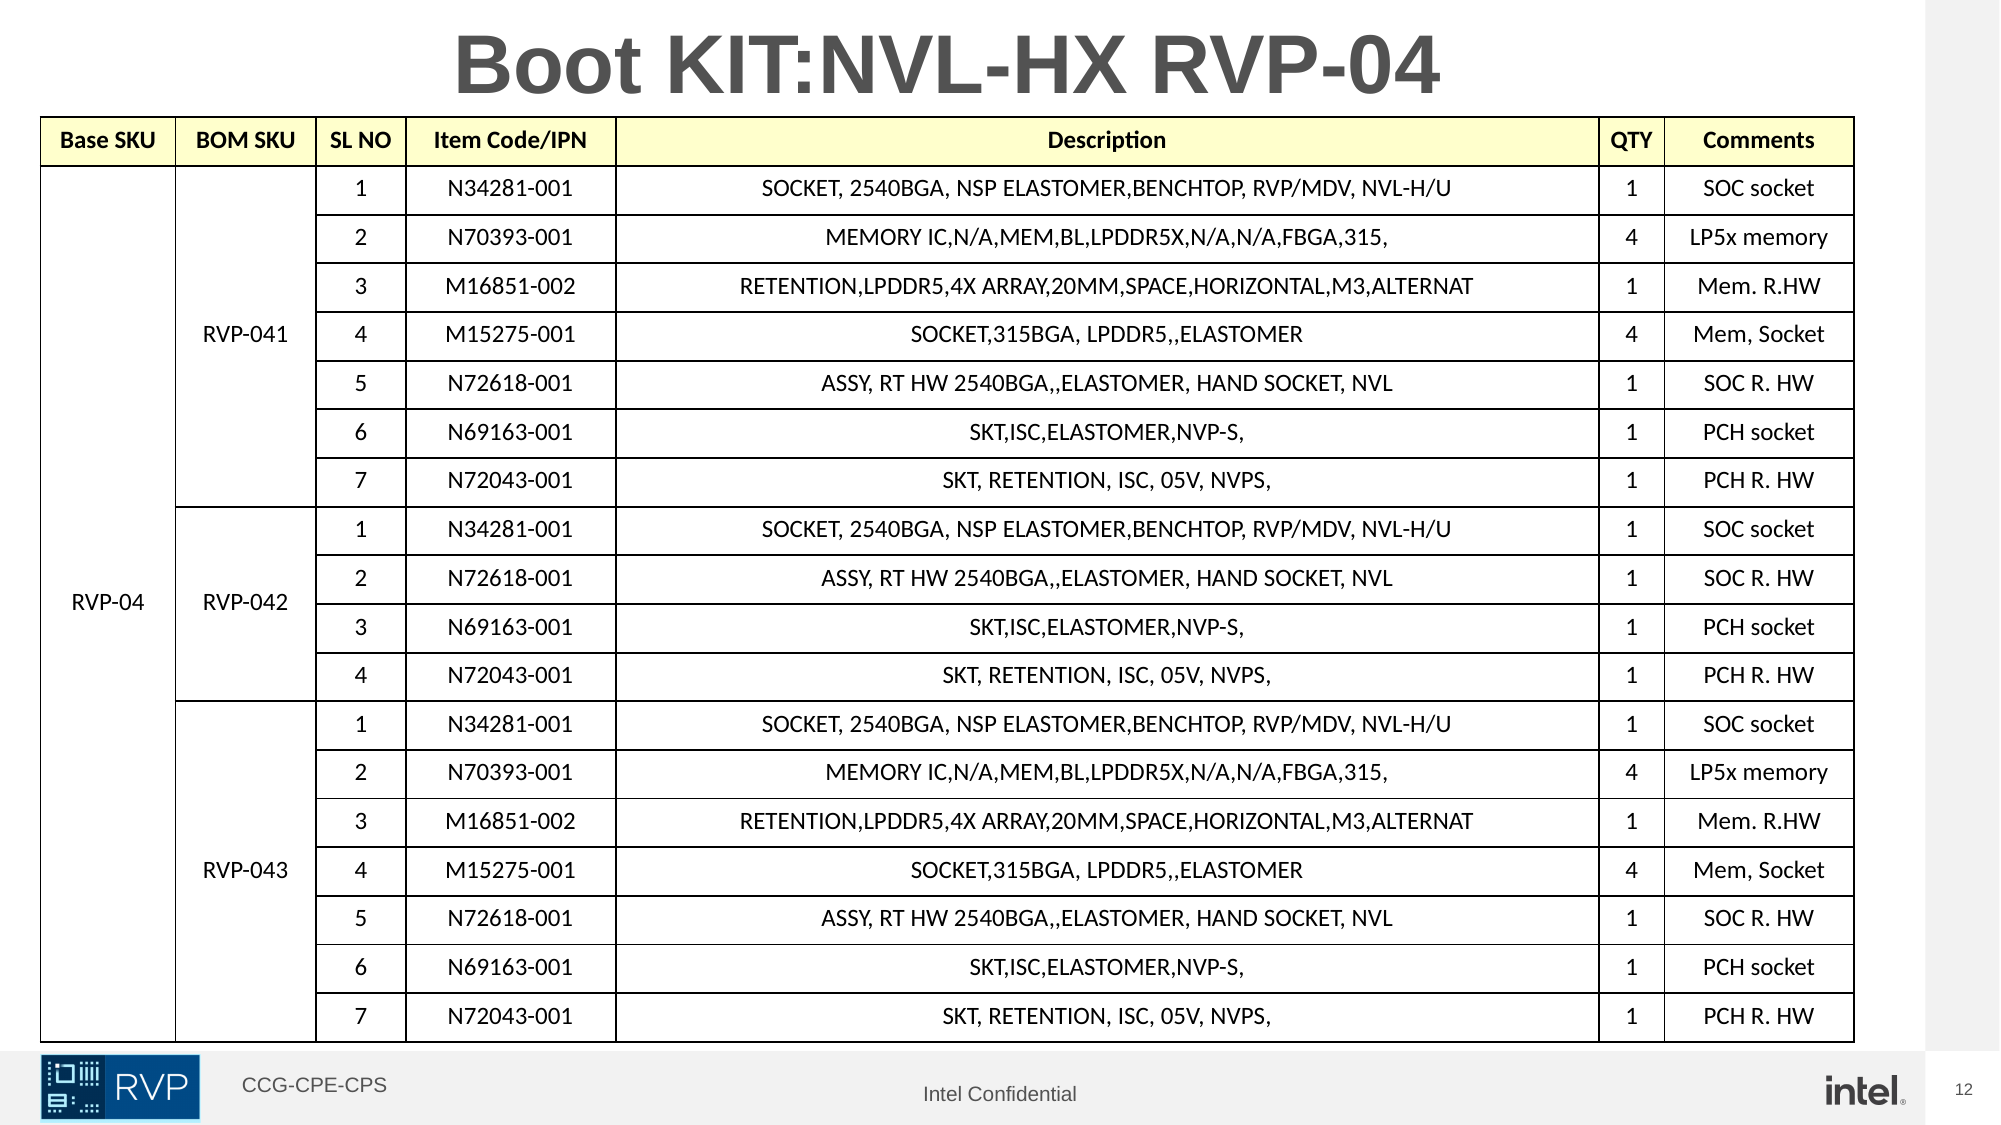

Boot KIT:NVL-HX RVP-04
| Base SKU | BOM SKU | SL NO | Item Code/IPN | Description | QTY | Comments |
| --- | --- | --- | --- | --- | --- | --- |
| RVP-04 | RVP-041 | 1 | N34281-001 | SOCKET, 2540BGA, NSP ELASTOMER,BENCHTOP, RVP/MDV, NVL-H/U | 1 | SOC socket |
|  |  | 2 | N70393-001 | MEMORY IC,N/A,MEM,BL,LPDDR5X,N/A,N/A,FBGA,315, | 4 | LP5x memory |
|  |  | 3 | M16851-002 | RETENTION,LPDDR5,4X ARRAY,20MM,SPACE,HORIZONTAL,M3,ALTERNAT | 1 | Mem. R.HW |
|  |  | 4 | M15275-001 | SOCKET,315BGA, LPDDR5,,ELASTOMER | 4 | Mem, Socket |
|  |  | 5 | N72618-001 | ASSY, RT HW 2540BGA,,ELASTOMER, HAND SOCKET, NVL | 1 | SOC R. HW |
|  |  | 6 | N69163-001 | SKT,ISC,ELASTOMER,NVP-S, | 1 | PCH socket |
|  |  | 7 | N72043-001 | SKT, RETENTION, ISC, 05V, NVPS, | 1 | PCH R. HW |
|  | RVP-042 | 1 | N34281-001 | SOCKET, 2540BGA, NSP ELASTOMER,BENCHTOP, RVP/MDV, NVL-H/U | 1 | SOC socket |
|  |  | 2 | N72618-001 | ASSY, RT HW 2540BGA,,ELASTOMER, HAND SOCKET, NVL | 1 | SOC R. HW |
|  |  | 3 | N69163-001 | SKT,ISC,ELASTOMER,NVP-S, | 1 | PCH socket |
|  |  | 4 | N72043-001 | SKT, RETENTION, ISC, 05V, NVPS, | 1 | PCH R. HW |
|  | RVP-043 | 1 | N34281-001 | SOCKET, 2540BGA, NSP ELASTOMER,BENCHTOP, RVP/MDV, NVL-H/U | 1 | SOC socket |
|  |  | 2 | N70393-001 | MEMORY IC,N/A,MEM,BL,LPDDR5X,N/A,N/A,FBGA,315, | 4 | LP5x memory |
|  |  | 3 | M16851-002 | RETENTION,LPDDR5,4X ARRAY,20MM,SPACE,HORIZONTAL,M3,ALTERNAT | 1 | Mem. R.HW |
|  |  | 4 | M15275-001 | SOCKET,315BGA, LPDDR5,,ELASTOMER | 4 | Mem, Socket |
|  |  | 5 | N72618-001 | ASSY, RT HW 2540BGA,,ELASTOMER, HAND SOCKET, NVL | 1 | SOC R. HW |
|  |  | 6 | N69163-001 | SKT,ISC,ELASTOMER,NVP-S, | 1 | PCH socket |
|  |  | 7 | N72043-001 | SKT, RETENTION, ISC, 05V, NVPS, | 1 | PCH R. HW |